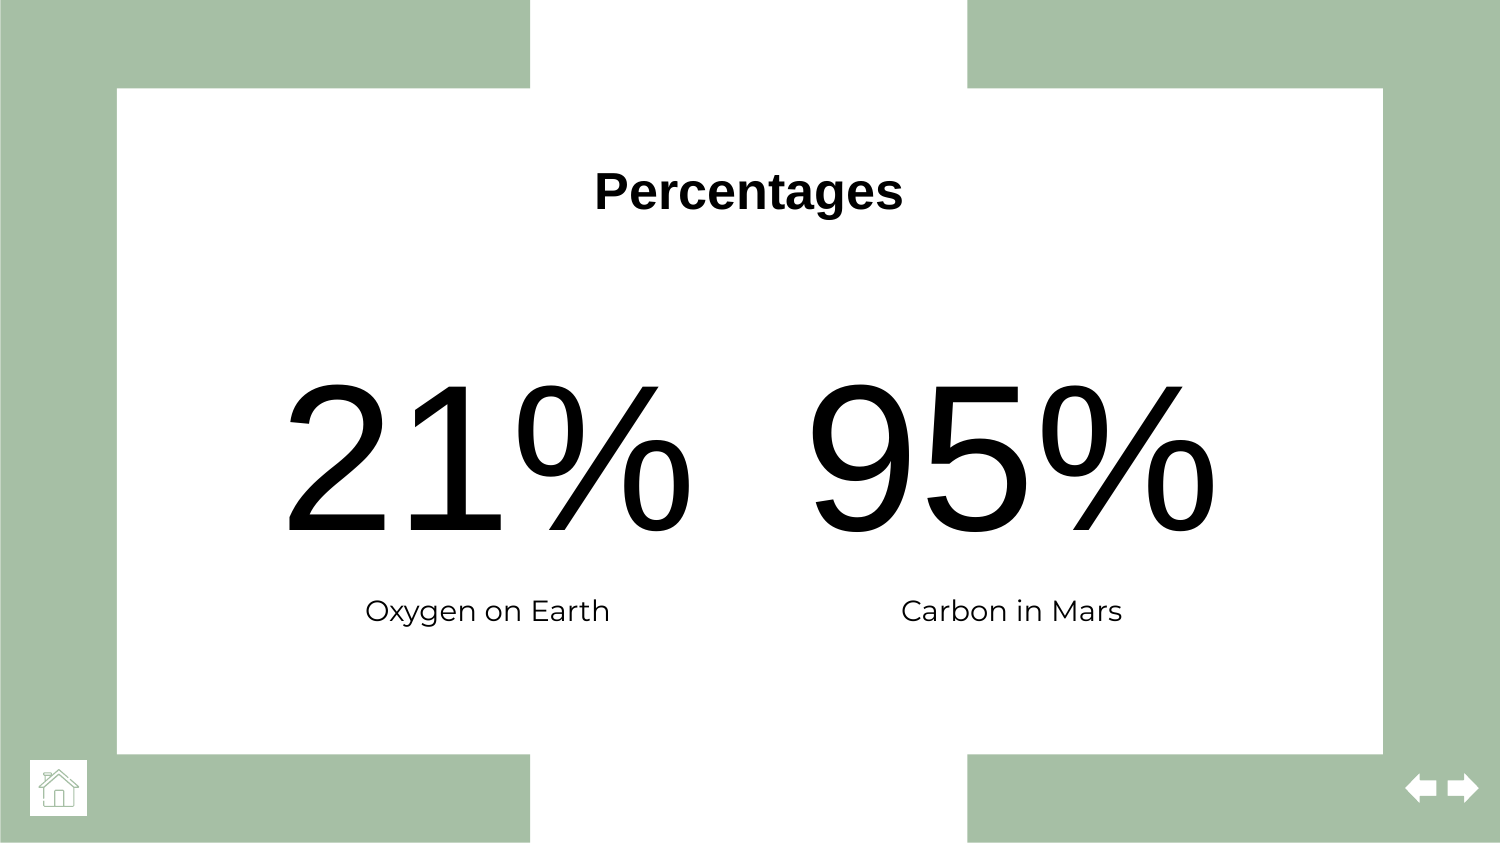

Percentages
# 21%
95%
Oxygen on Earth
Carbon in Mars